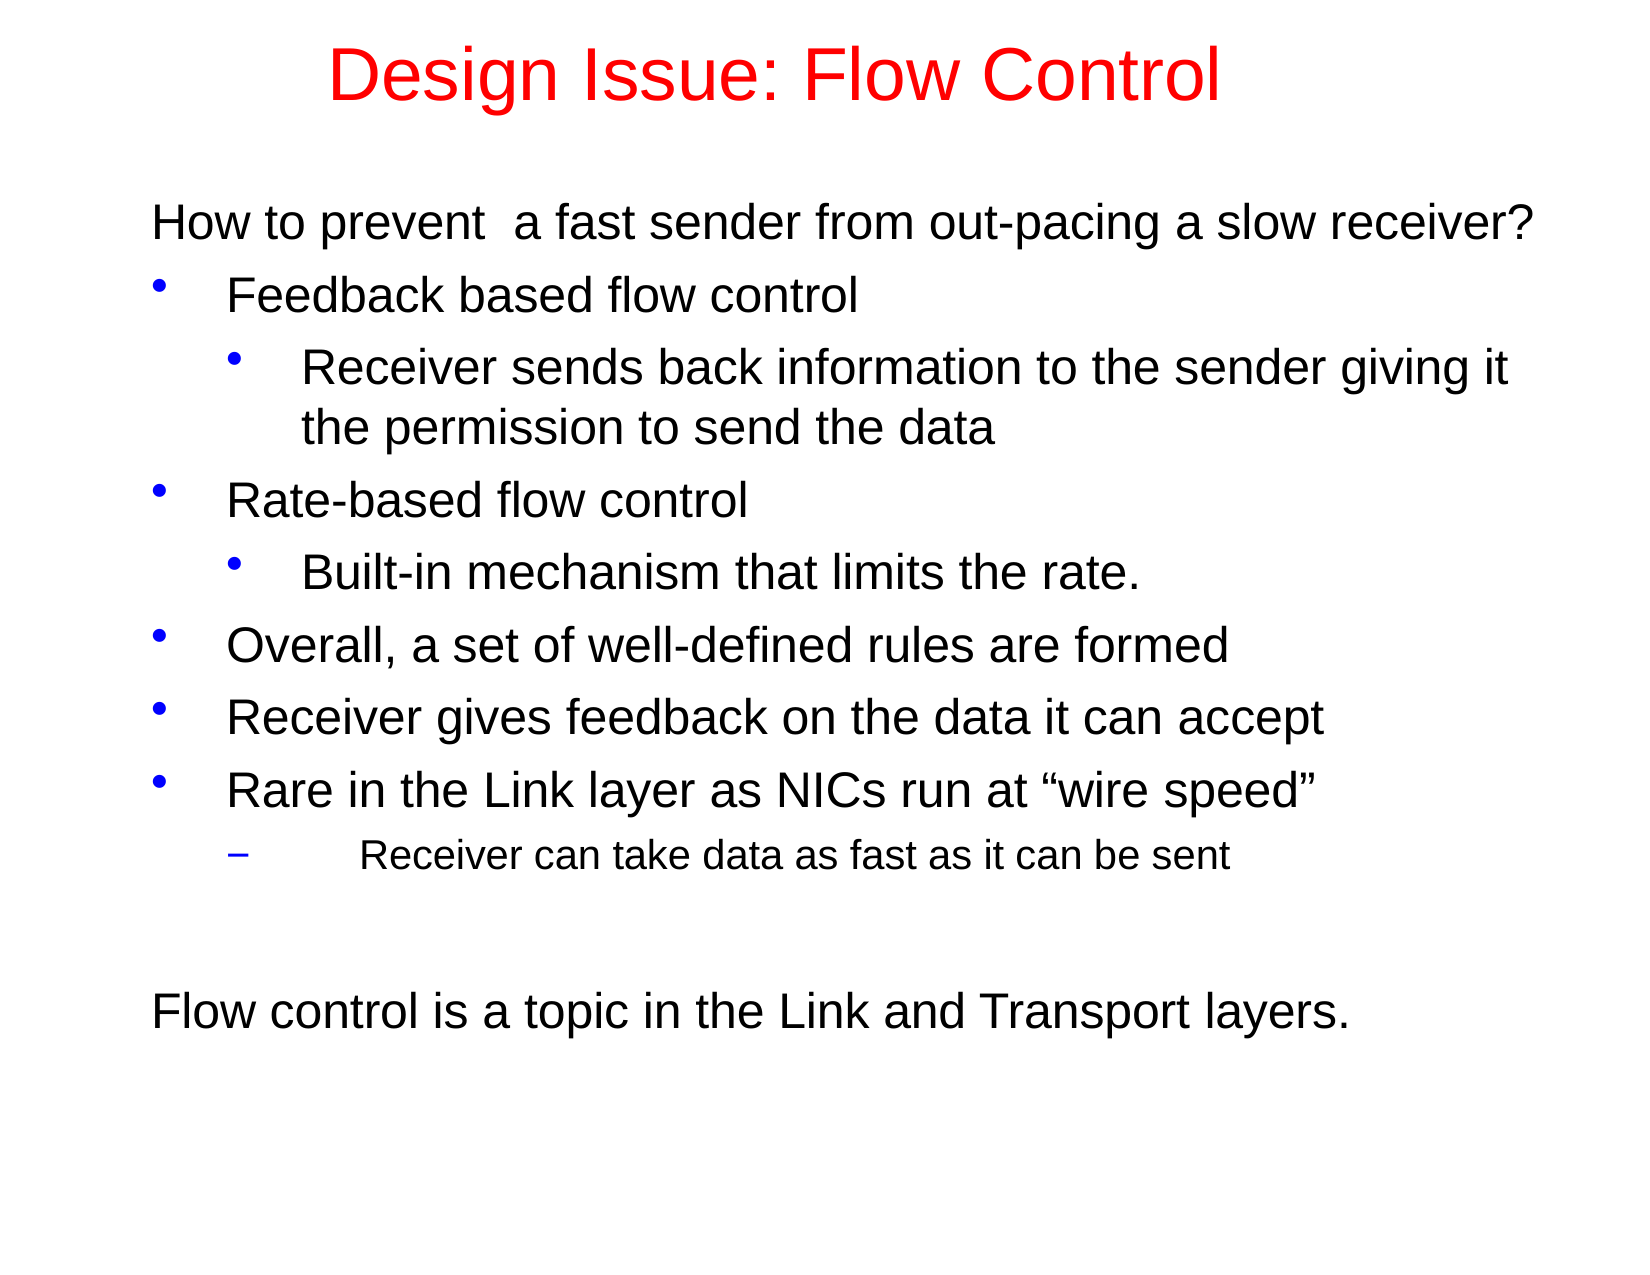

# Design Issue: Flow Control
How to prevent  a fast sender from out-pacing a slow receiver?
Feedback based flow control
Receiver sends back information to the sender giving it the permission to send the data
Rate-based flow control
Built-in mechanism that limits the rate.
Overall, a set of well-defined rules are formed
Receiver gives feedback on the data it can accept
Rare in the Link layer as NICs run at “wire speed”
−	Receiver can take data as fast as it can be sent

Flow control is a topic in the Link and Transport layers.